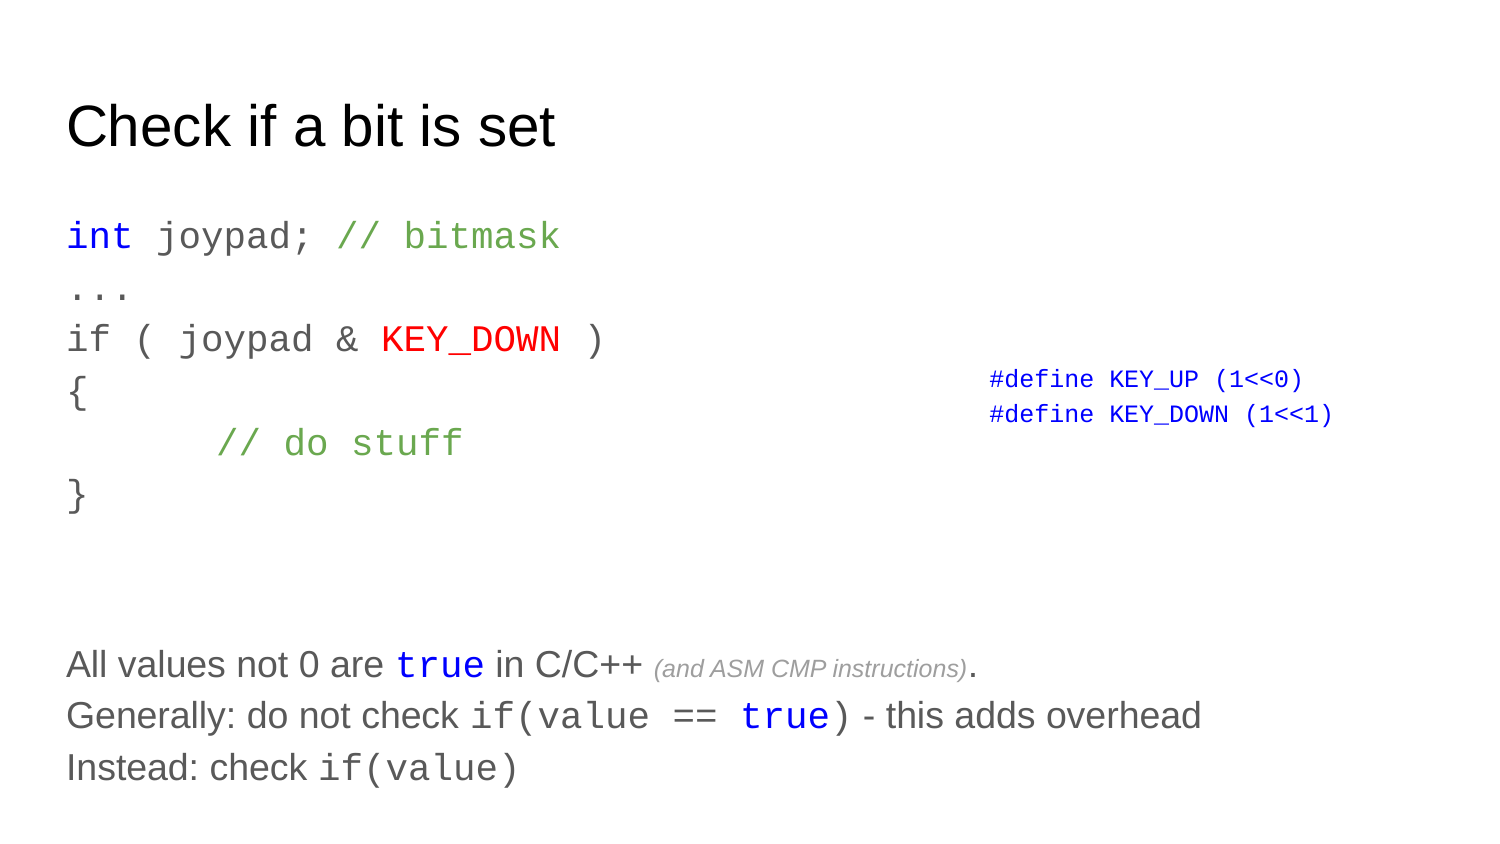

# Check if a bit is set
int joypad; // bitmask
...
if ( joypad & KEY_DOWN )
{
	// do stuff
}

All values not 0 are true in C/C++ (and ASM CMP instructions).
Generally: do not check if(value == true) - this adds overhead
Instead: check if(value)
#define KEY_UP (1<<0)
#define KEY_DOWN (1<<1)